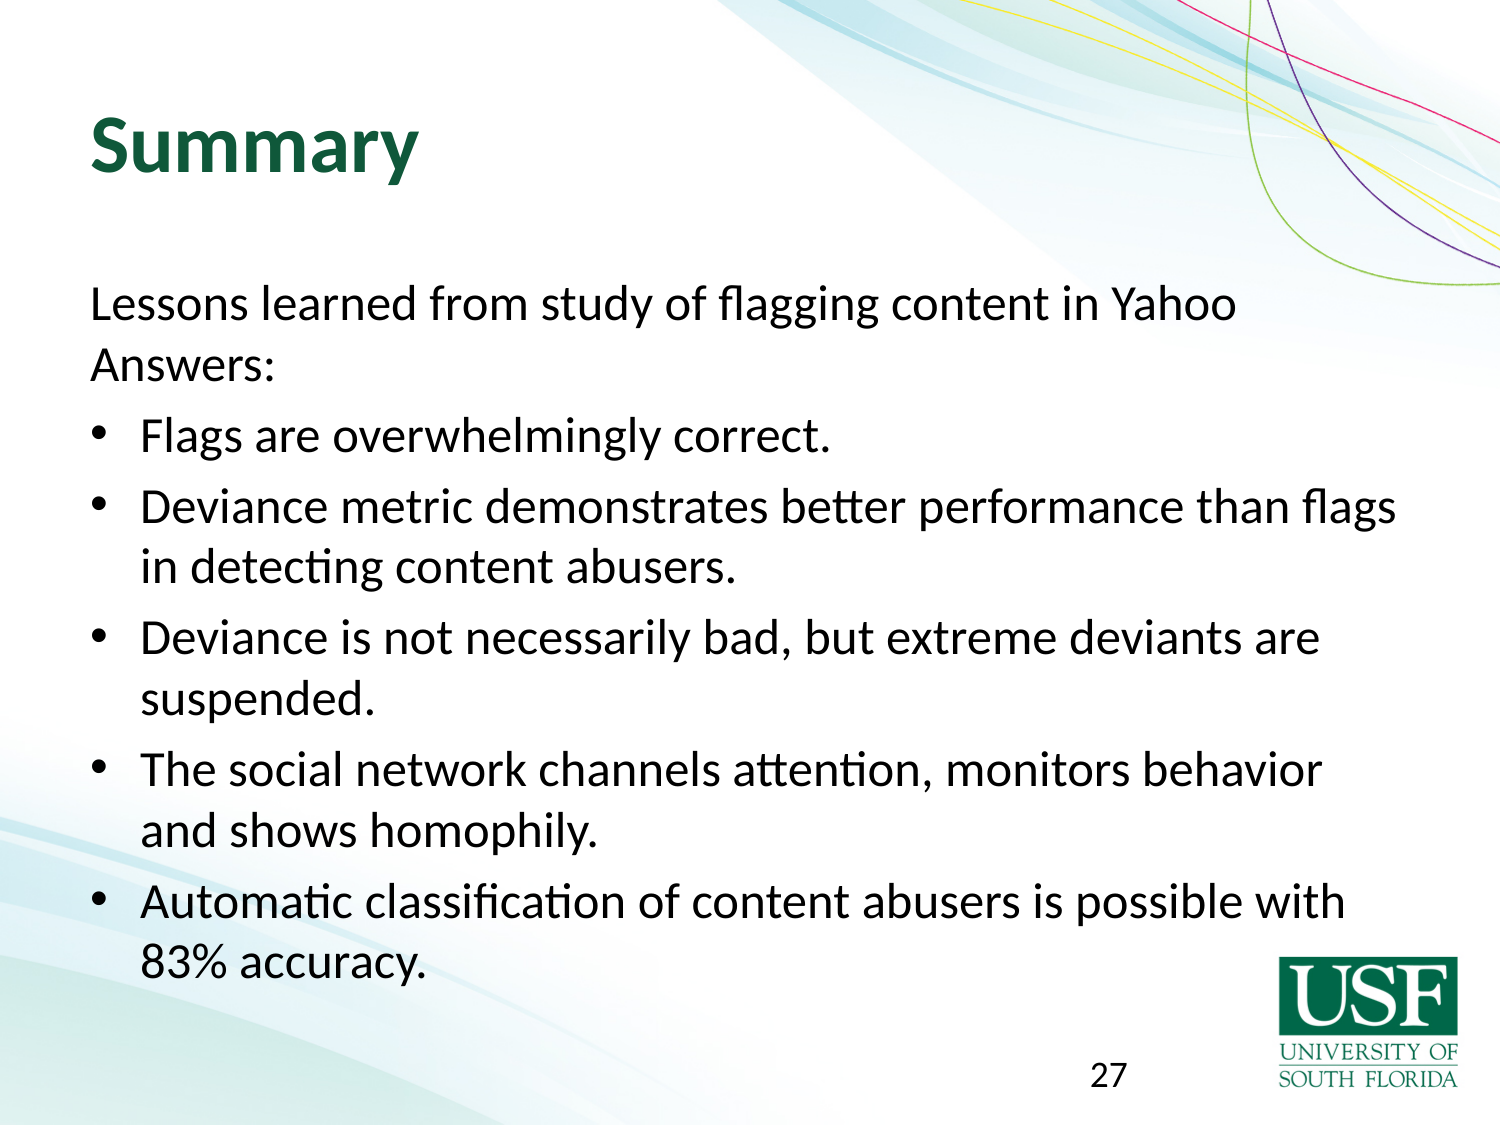

# Summary
Lessons learned from study of flagging content in Yahoo Answers:
Flags are overwhelmingly correct.
Deviance metric demonstrates better performance than flags in detecting content abusers.
Deviance is not necessarily bad, but extreme deviants are suspended.
The social network channels attention, monitors behavior and shows homophily.
Automatic classification of content abusers is possible with 83% accuracy.
27